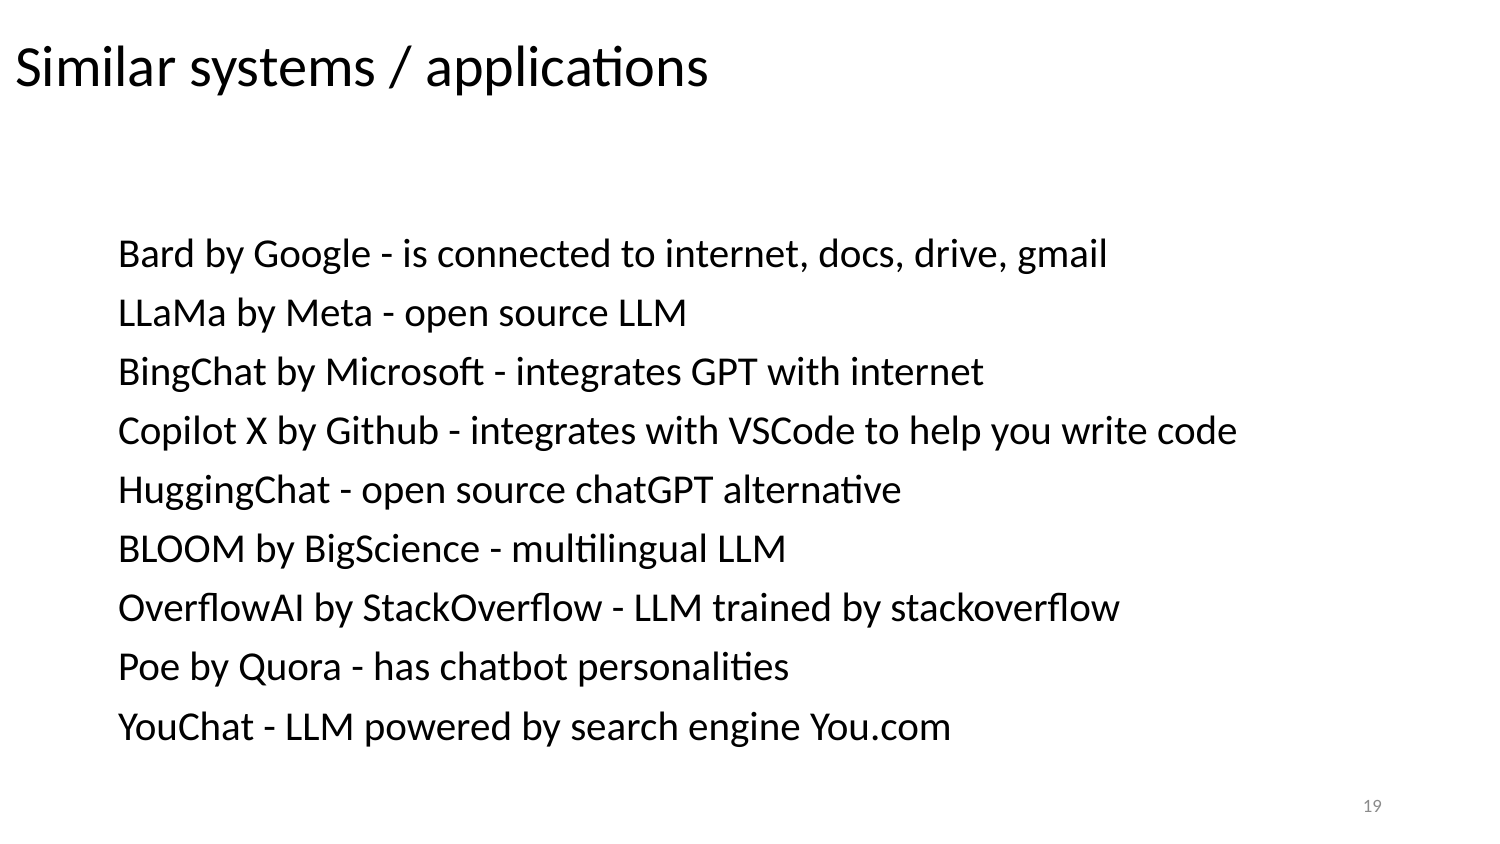

# Similar systems / applications
Bard by Google - is connected to internet, docs, drive, gmail
LLaMa by Meta - open source LLM
BingChat by Microsoft - integrates GPT with internet
Copilot X by Github - integrates with VSCode to help you write code
HuggingChat - open source chatGPT alternative
BLOOM by BigScience - multilingual LLM
OverflowAI by StackOverflow - LLM trained by stackoverflow
Poe by Quora - has chatbot personalities
YouChat - LLM powered by search engine You.com
19